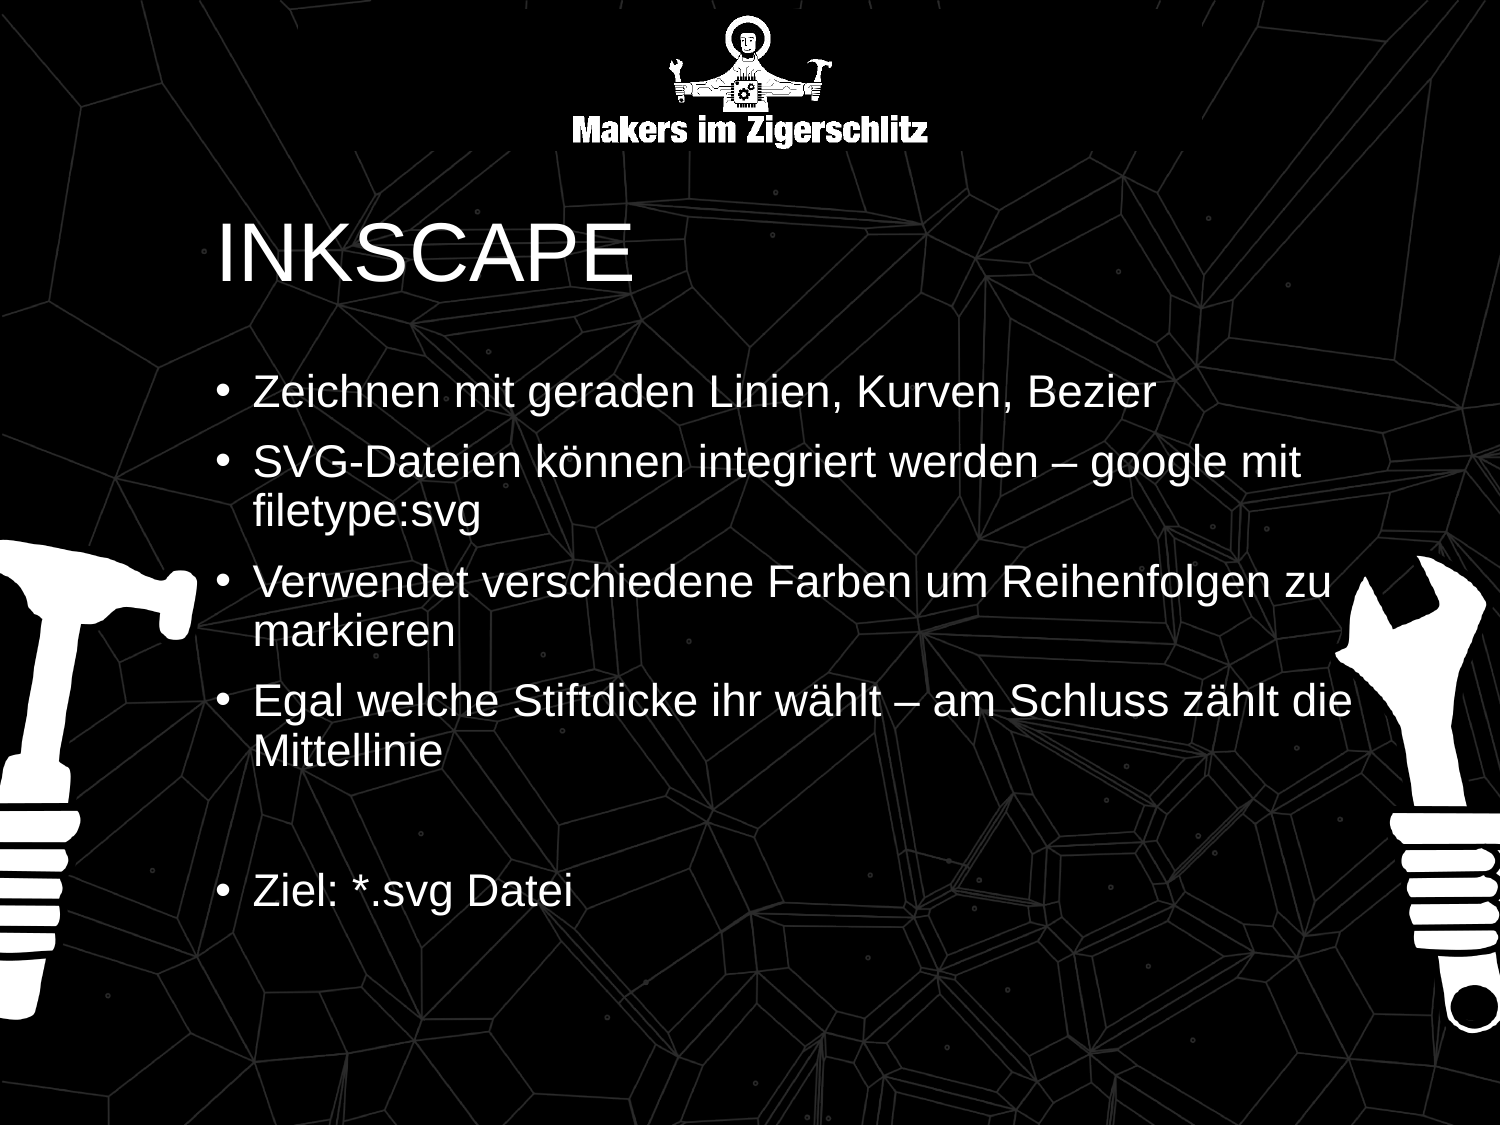

# Inkscape
Zeichnen mit geraden Linien, Kurven, Bezier
SVG-Dateien können integriert werden – google mit filetype:svg
Verwendet verschiedene Farben um Reihenfolgen zu markieren
Egal welche Stiftdicke ihr wählt – am Schluss zählt die Mittellinie

Ziel: *.svg Datei